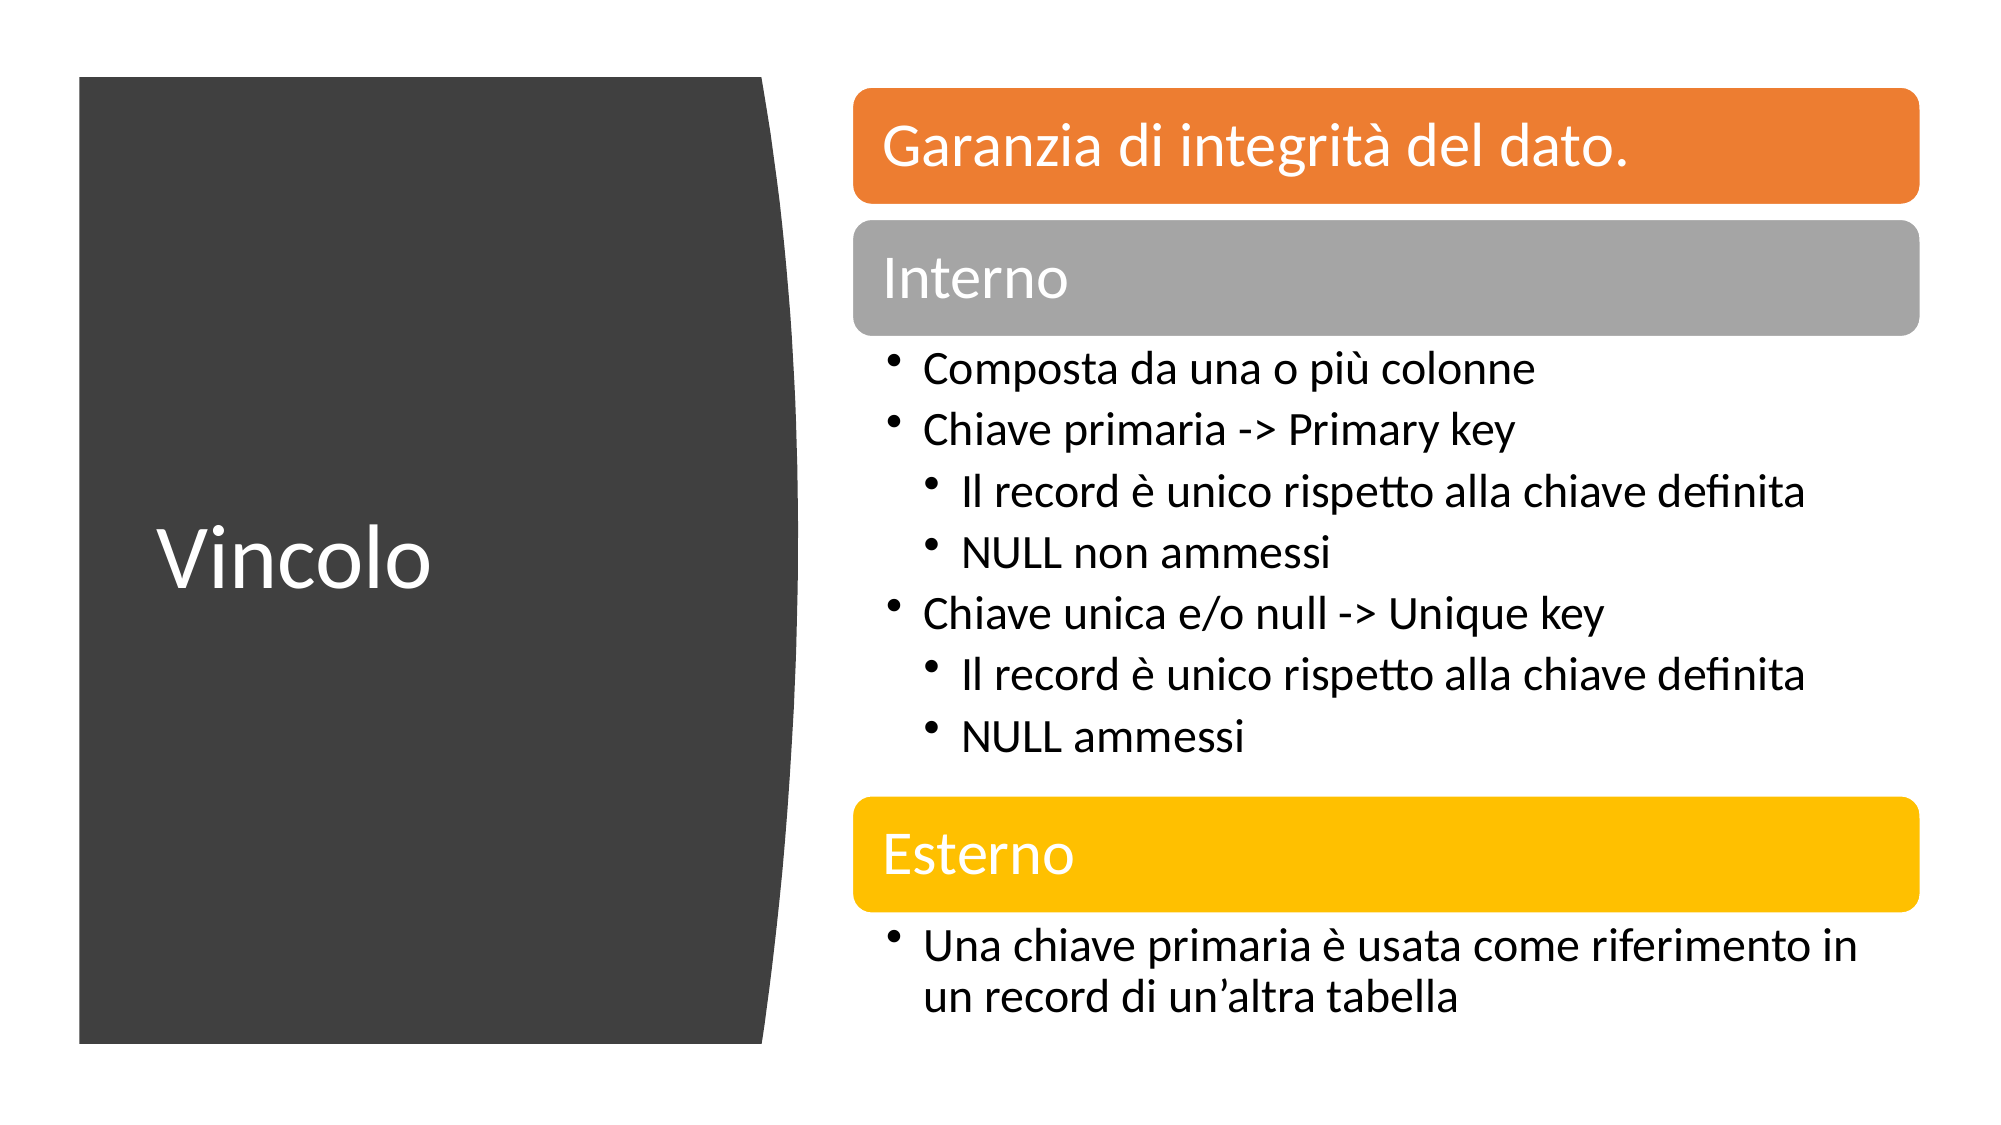

Garanzia di integrità del dato.
Interno
Composta da una o più colonne
Chiave primaria -> Primary key
Il record è unico rispetto alla chiave definita
NULL non ammessi
Chiave unica e/o null -> Unique key
Il record è unico rispetto alla chiave definita
NULL ammessi
Esterno
Una chiave primaria è usata come riferimento in un record di un’altra tabella

# Vincolo